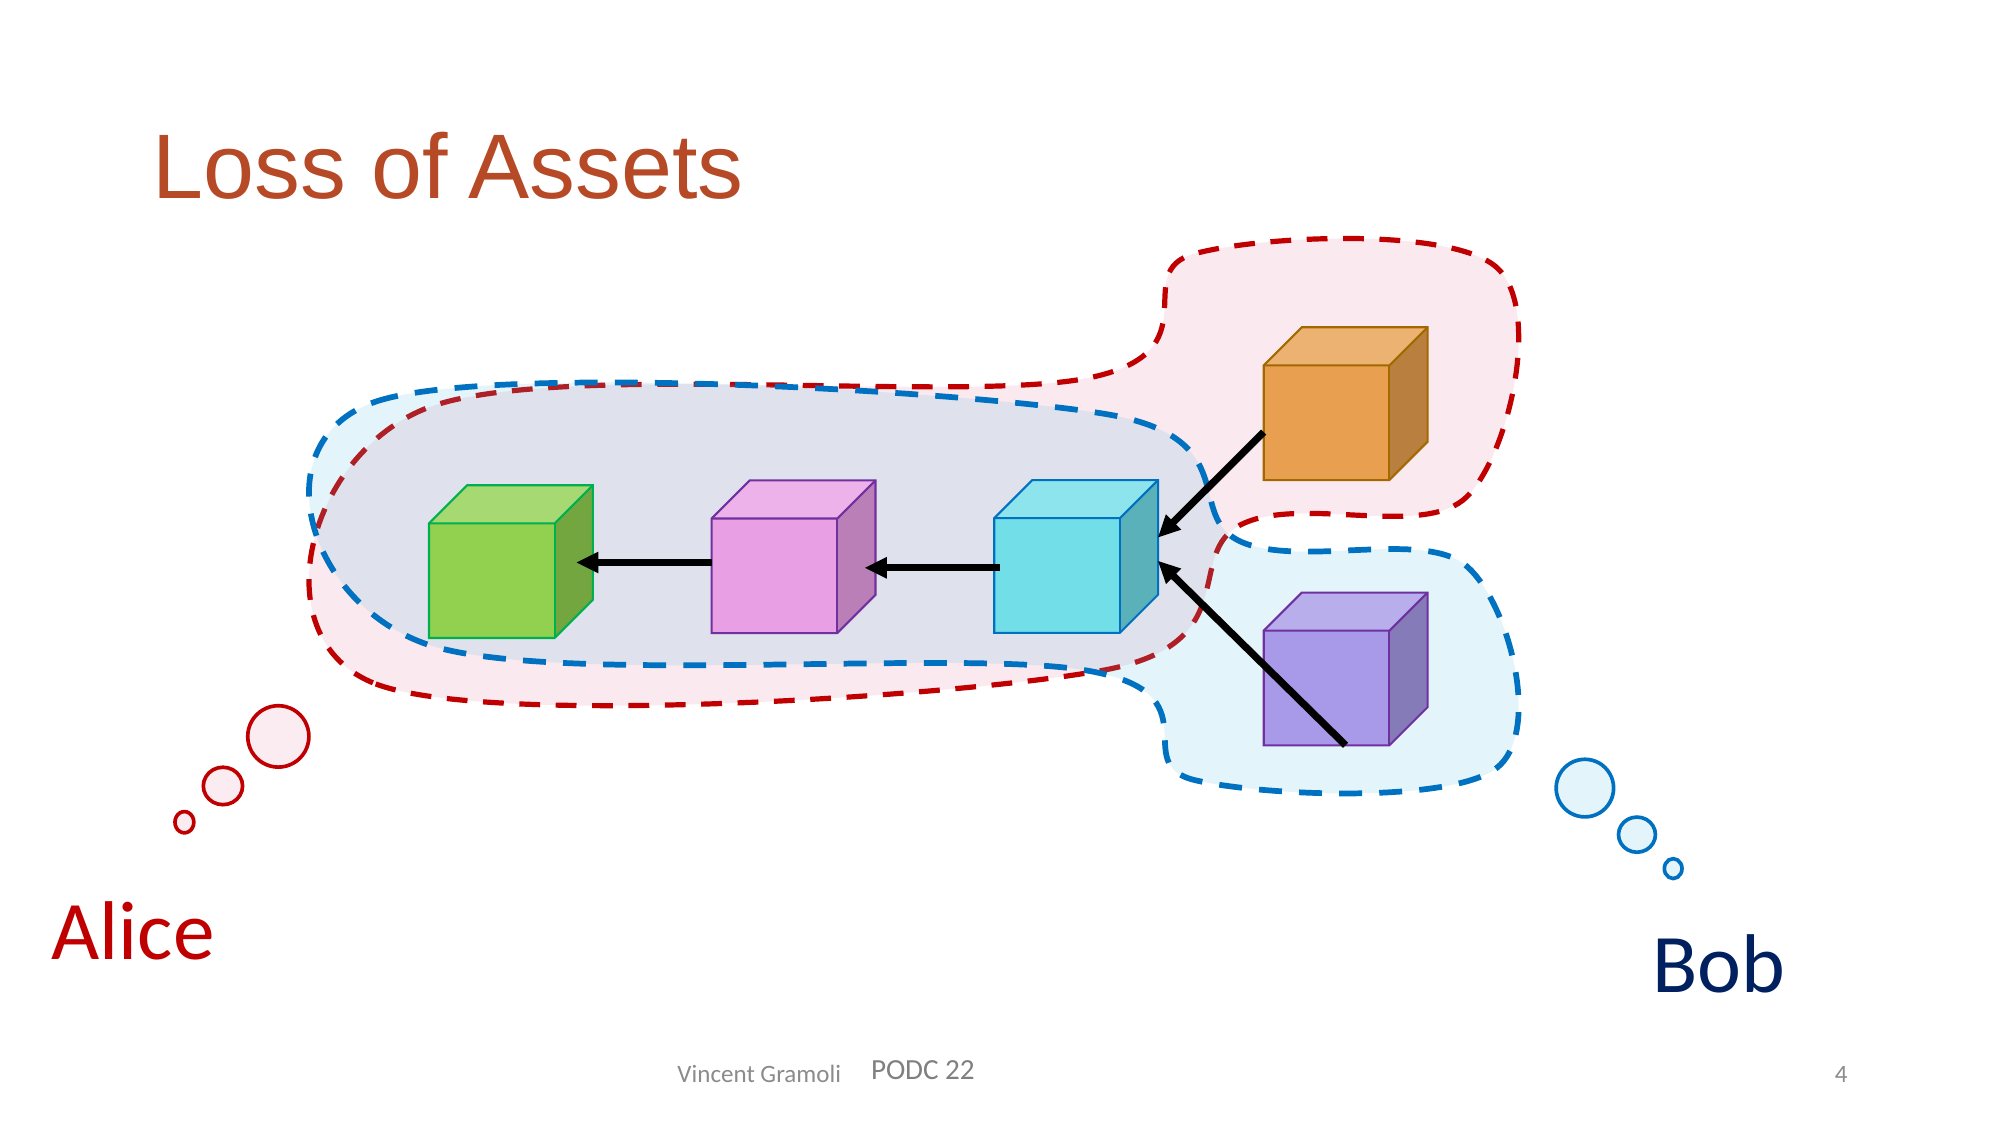

# Loss of Assets

Alice
Bob
Vincent Gramoli
PODC 22
4